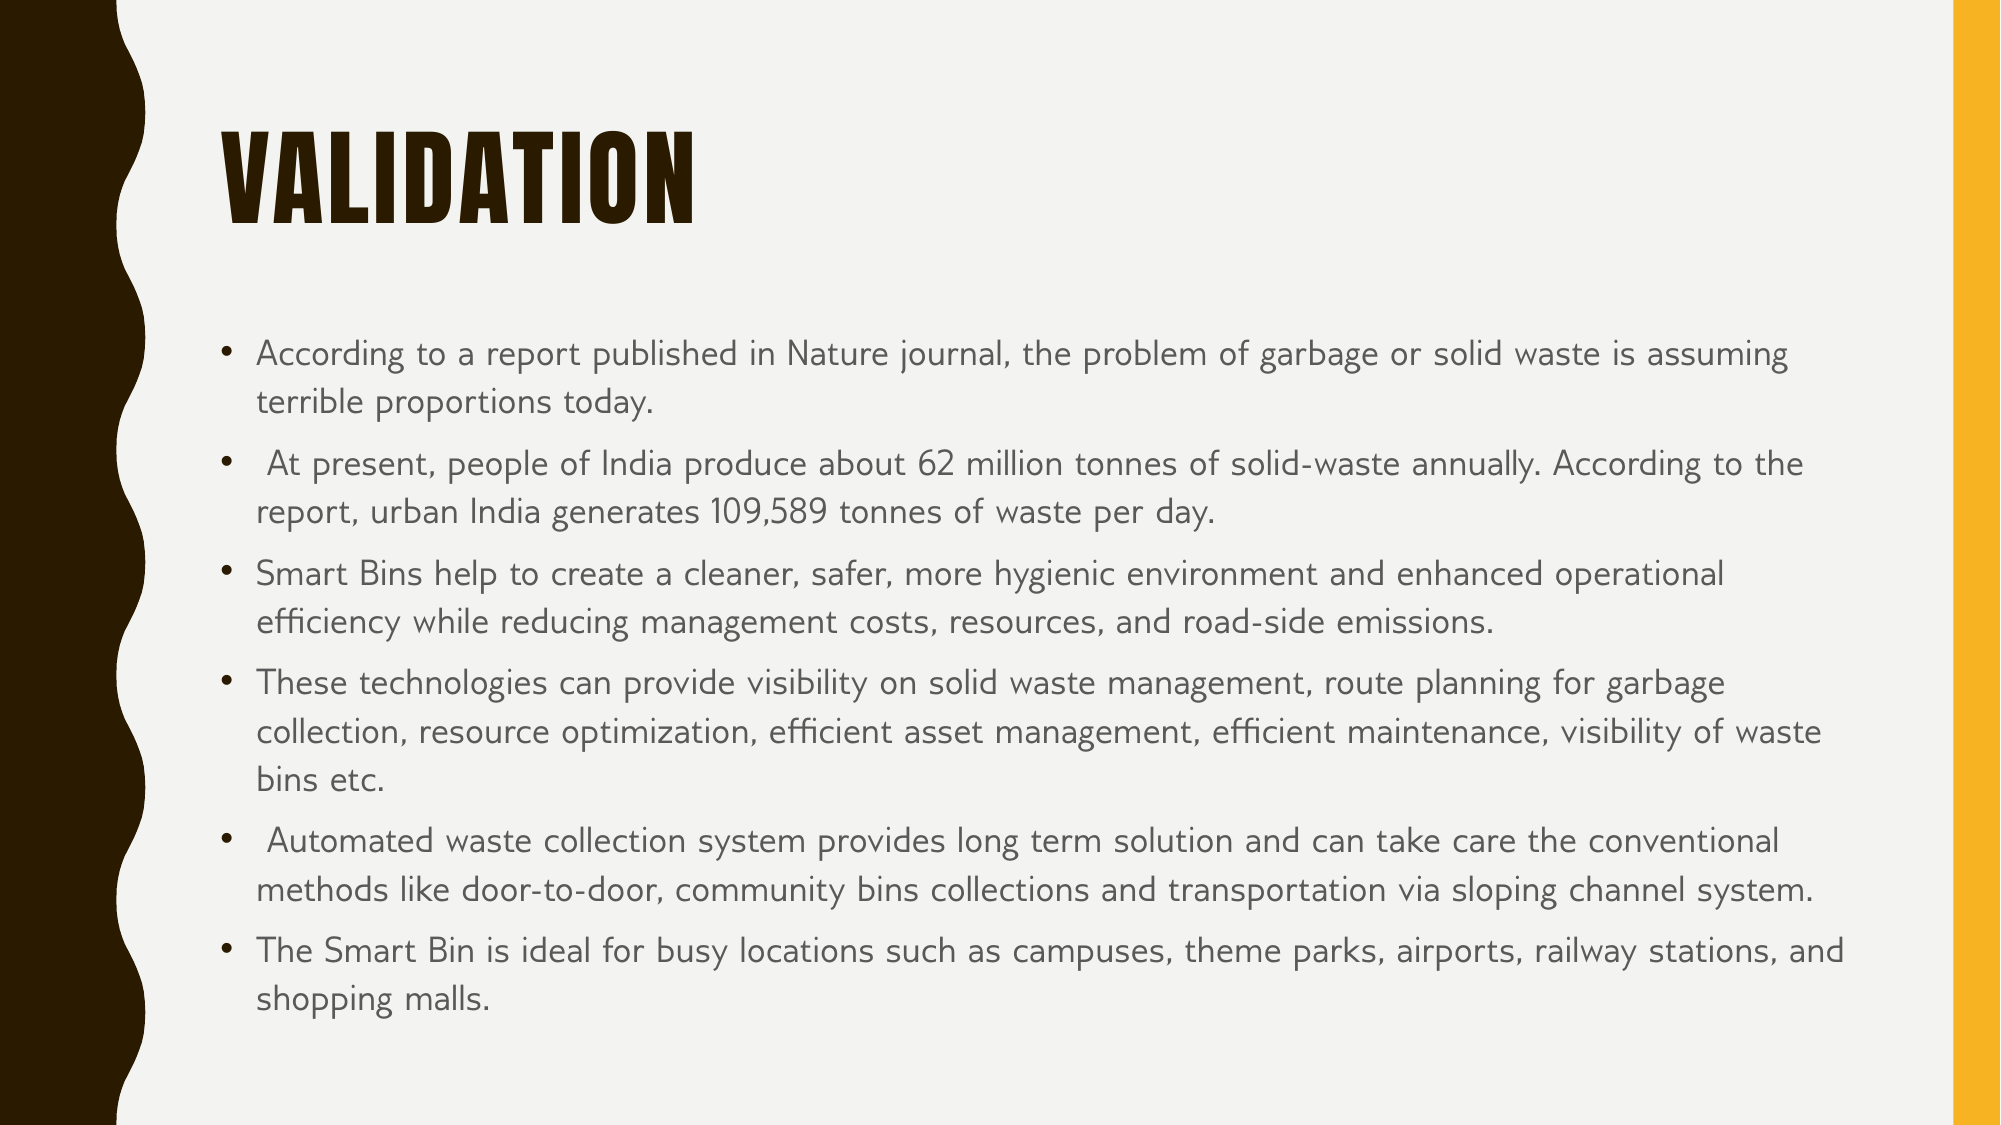

# validation
According to a report published in Nature journal, the problem of garbage or solid waste is assuming terrible proportions today.
 At present, people of India produce about 62 million tonnes of solid-waste annually. According to the report, urban India generates 109,589 tonnes of waste per day.
Smart Bins help to create a cleaner, safer, more hygienic environment and enhanced operational efficiency while reducing management costs, resources, and road-side emissions.
These technologies can provide visibility on solid waste management, route planning for garbage collection, resource optimization, efficient asset management, efficient maintenance, visibility of waste bins etc.
 Automated waste collection system provides long term solution and can take care the conventional methods like door-to-door, community bins collections and transportation via sloping channel system.
The Smart Bin is ideal for busy locations such as campuses, theme parks, airports, railway stations, and shopping malls.